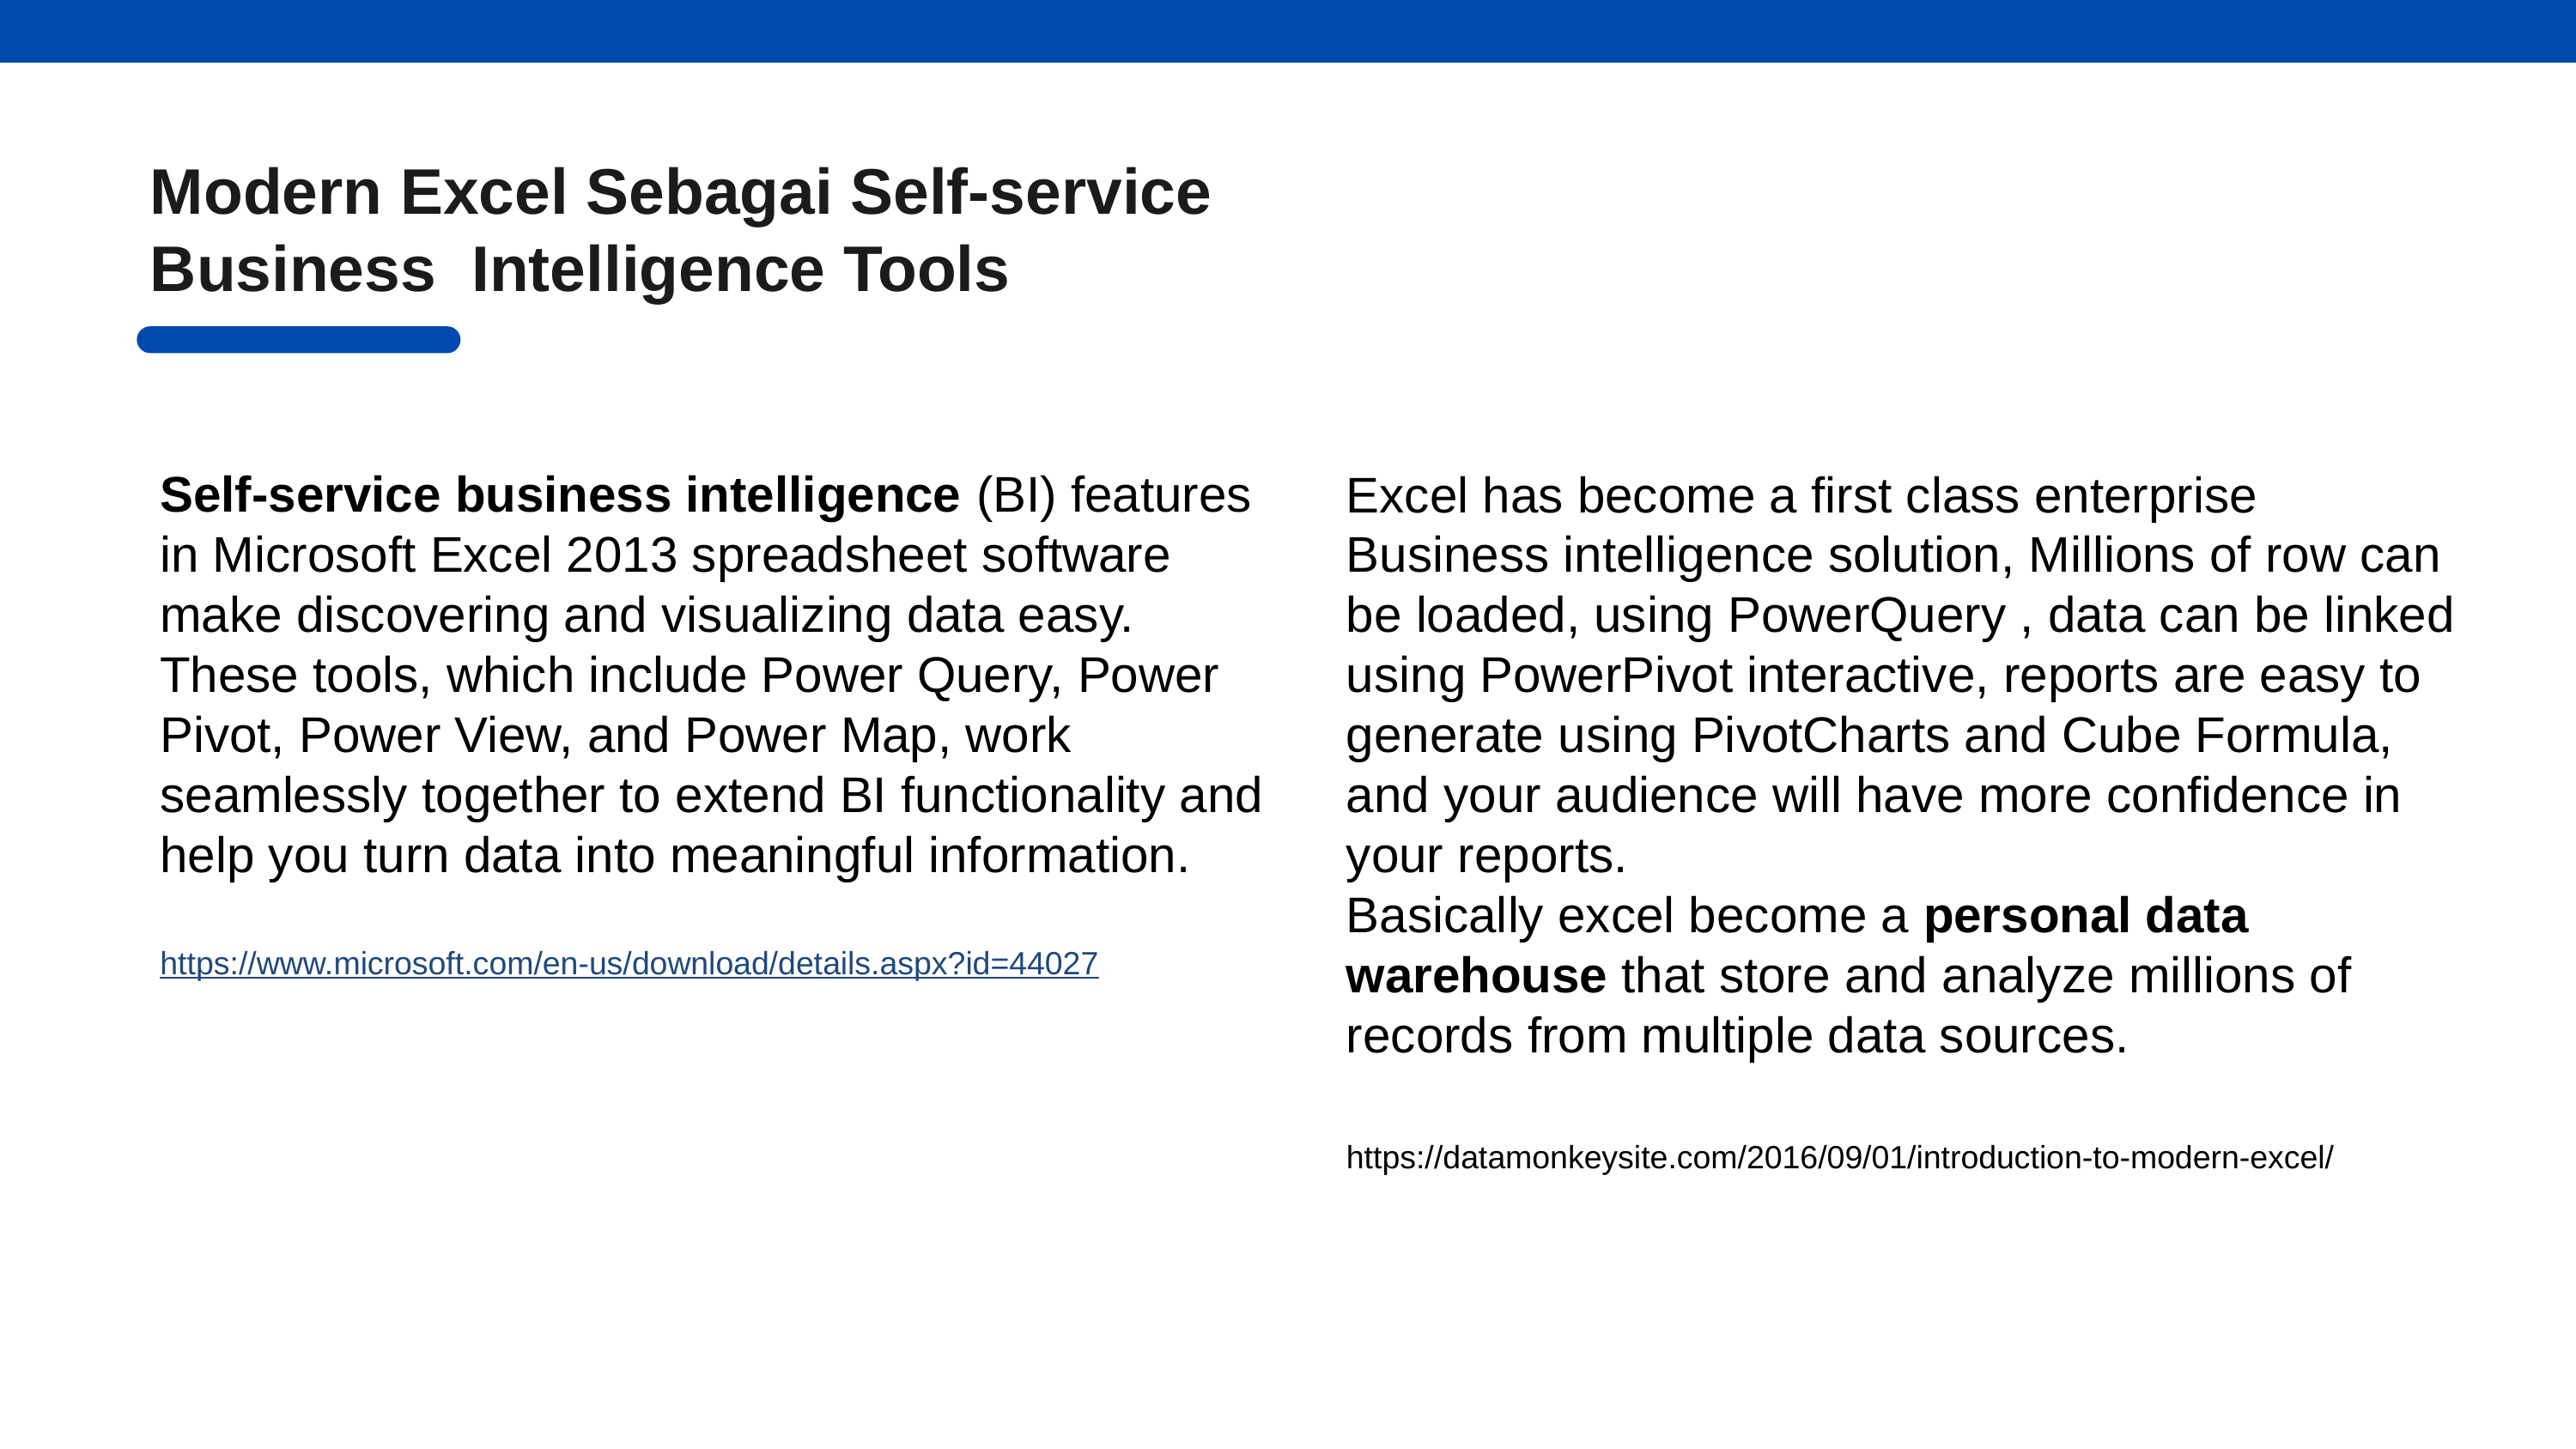

Modern Excel Sebagai Self-service Business  Intelligence Tools

Self-service business intelligence (BI) features in Microsoft Excel 2013 spreadsheet software make discovering and visualizing data easy. These tools, which include Power Query, Power Pivot, Power View, and Power Map, work seamlessly together to extend BI functionality and help you turn data into meaningful information.

https://www.microsoft.com/en-us/download/details.aspx?id=44027
Excel has become a first class enterprise Business intelligence solution, Millions of row can be loaded, using PowerQuery , data can be linked using PowerPivot interactive, reports are easy to generate using PivotCharts and Cube Formula, and your audience will have more confidence in your reports.
Basically excel become a personal data warehouse that store and analyze millions of records from multiple data sources.

https://datamonkeysite.com/2016/09/01/introduction-to-modern-excel/